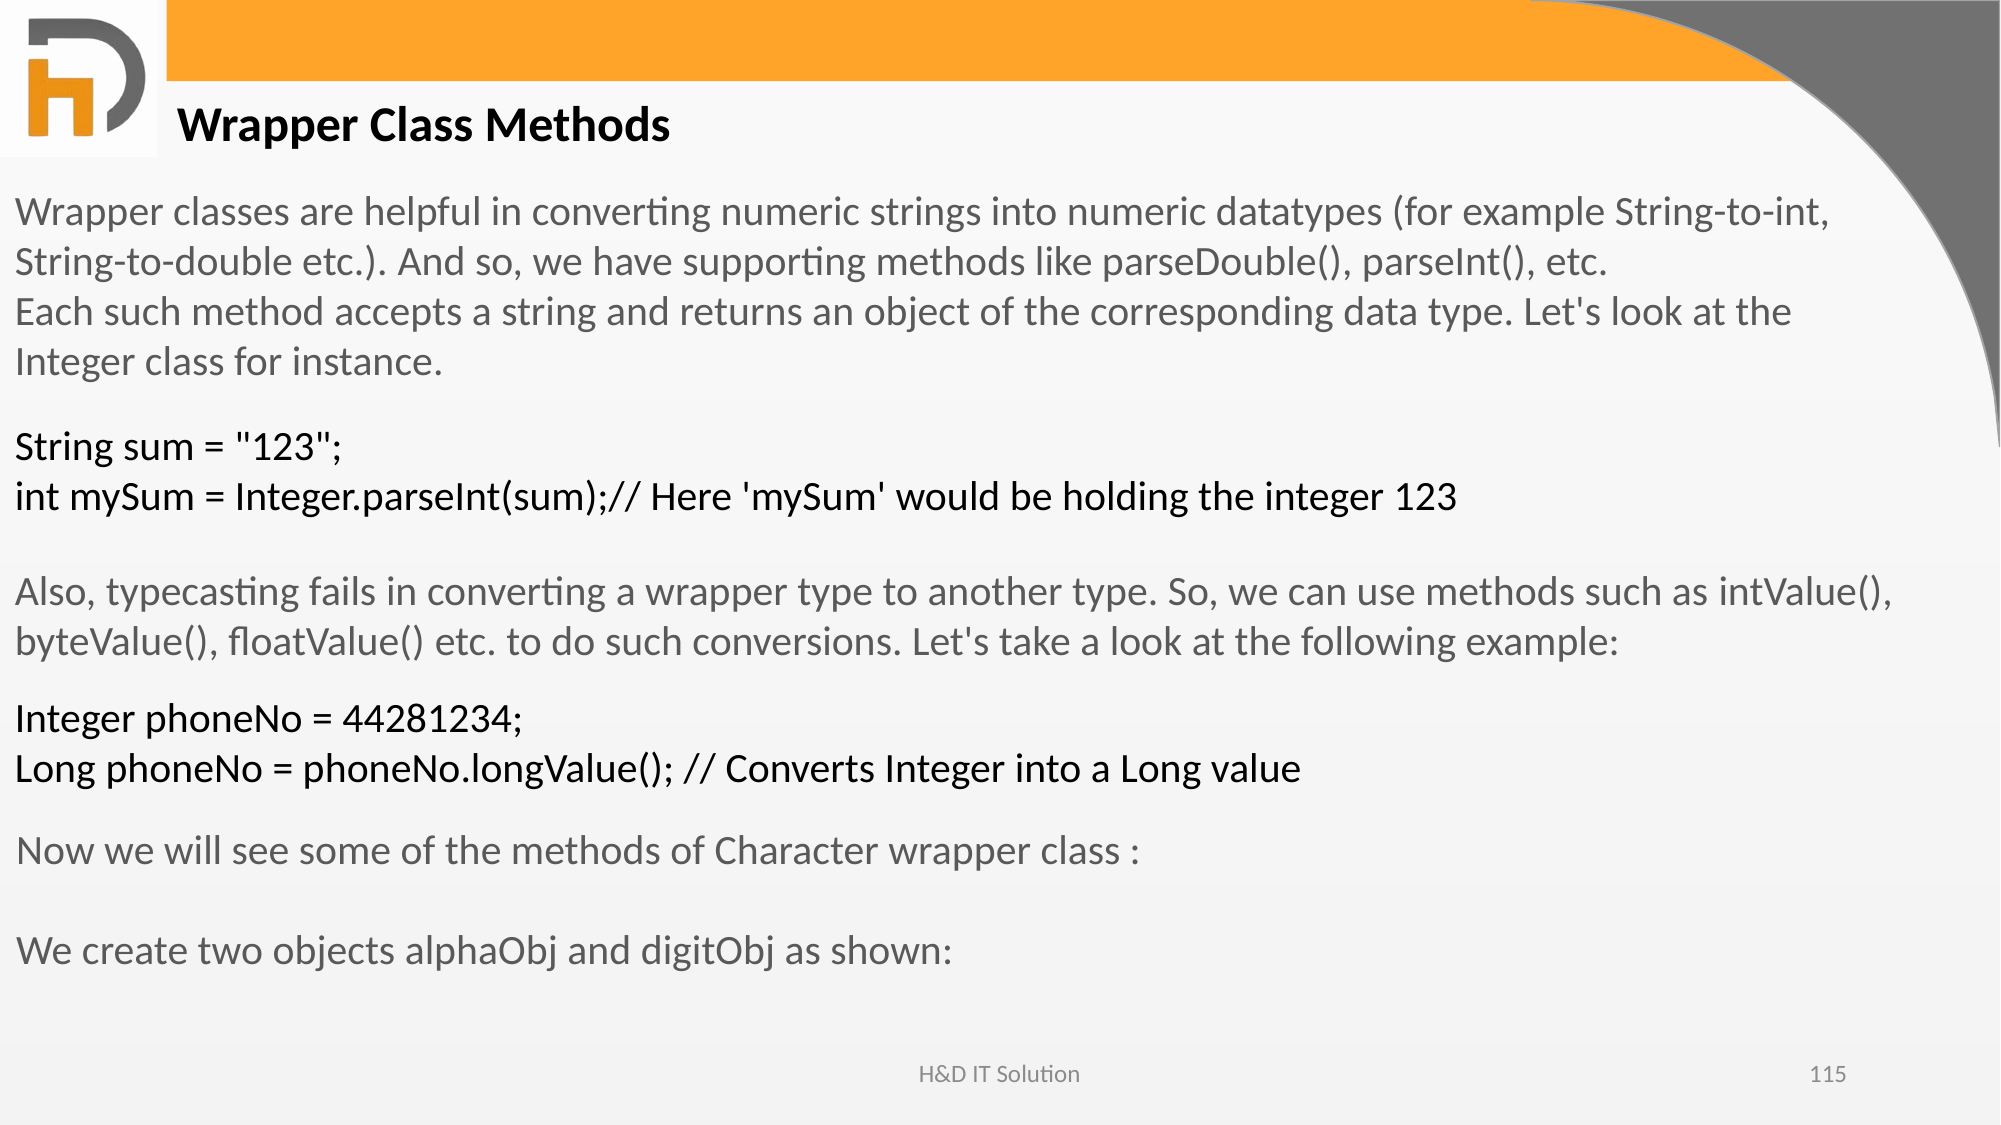

Wrapper Class Methods
Wrapper classes are helpful in converting numeric strings into numeric datatypes (for example String-to-int, String-to-double etc.). And so, we have supporting methods like parseDouble(), parseInt(), etc.
Each such method accepts a string and returns an object of the corresponding data type. Let's look at the Integer class for instance.
String sum = "123";
int mySum = Integer.parseInt(sum);// Here 'mySum' would be holding the integer 123
Also, typecasting fails in converting a wrapper type to another type. So, we can use methods such as intValue(), byteValue(), floatValue() etc. to do such conversions. Let's take a look at the following example:
Integer phoneNo = 44281234;
Long phoneNo = phoneNo.longValue(); // Converts Integer into a Long value
Now we will see some of the methods of Character wrapper class :

We create two objects alphaObj and digitObj as shown:
H&D IT Solution
115